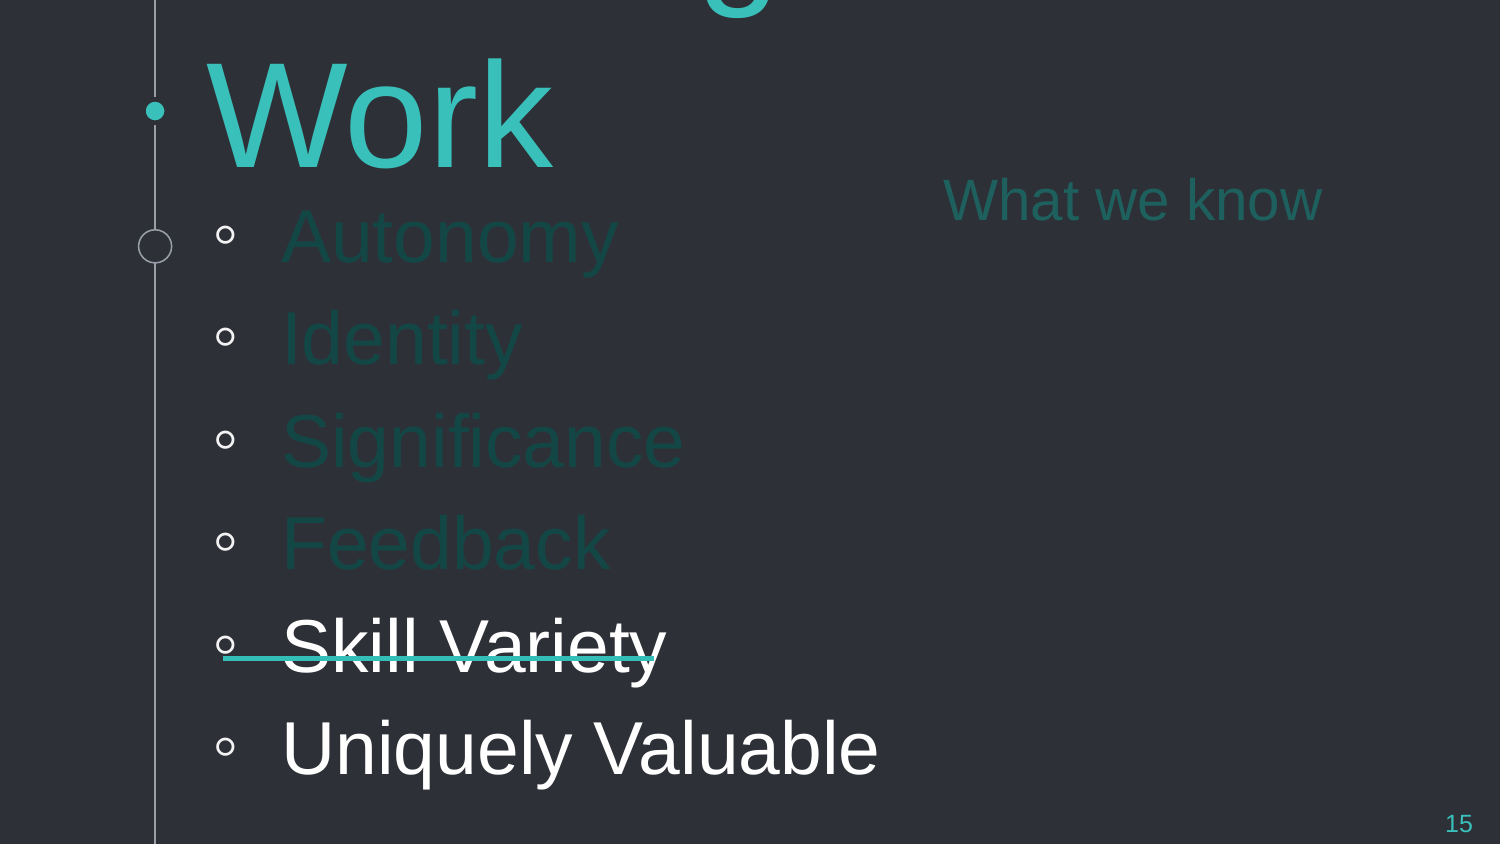

Meaningful Work
Autonomy
Identity
Significance
Feedback
Skill Variety
Uniquely Valuable
What we know
15